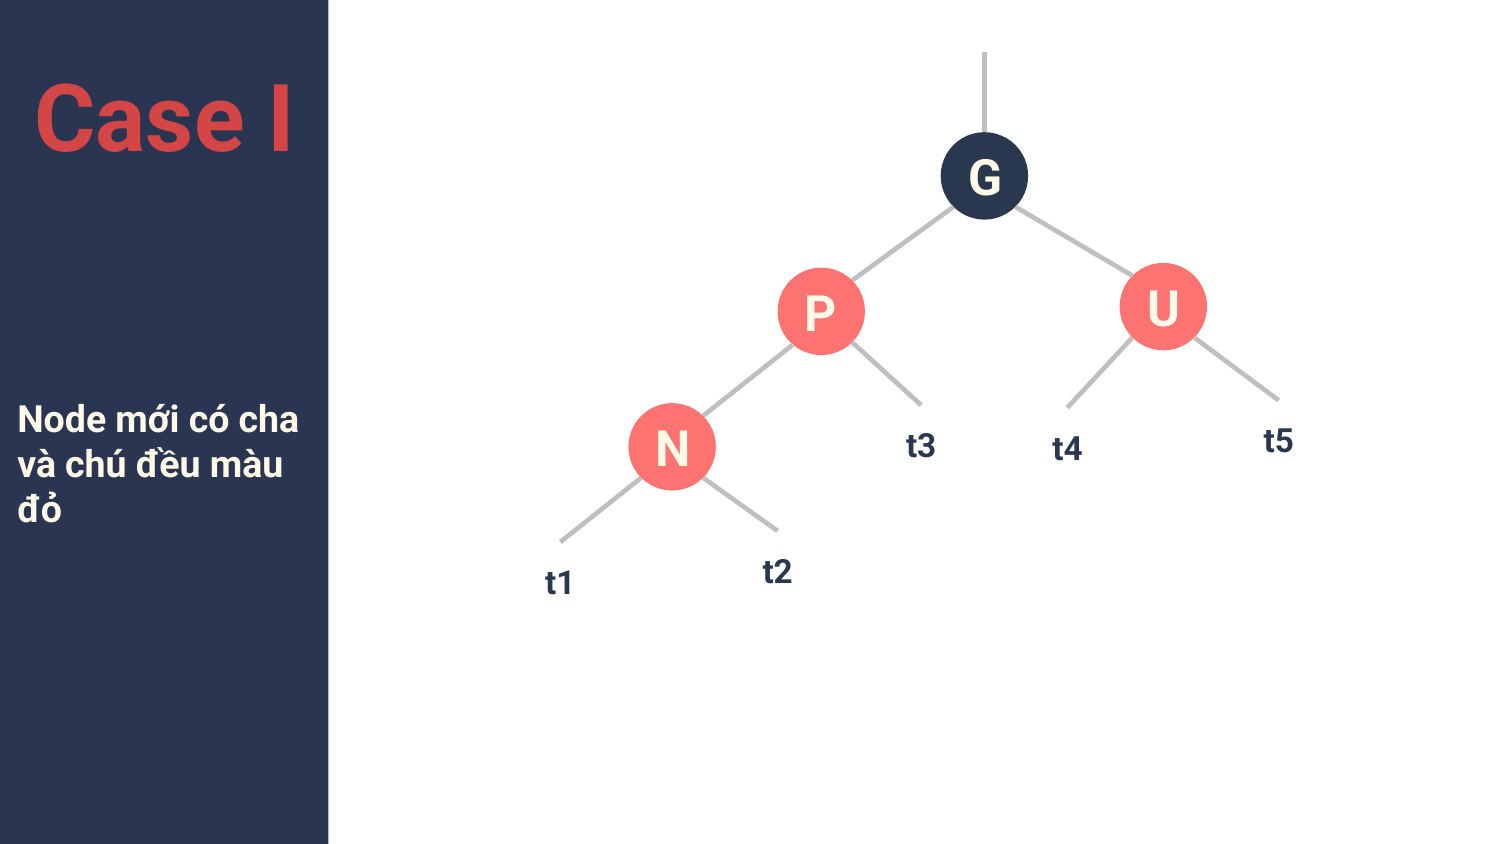

Case I
G
U
P
Node mới có cha và chú đều màu đỏ
t5
N
t3
t4
t2
t1